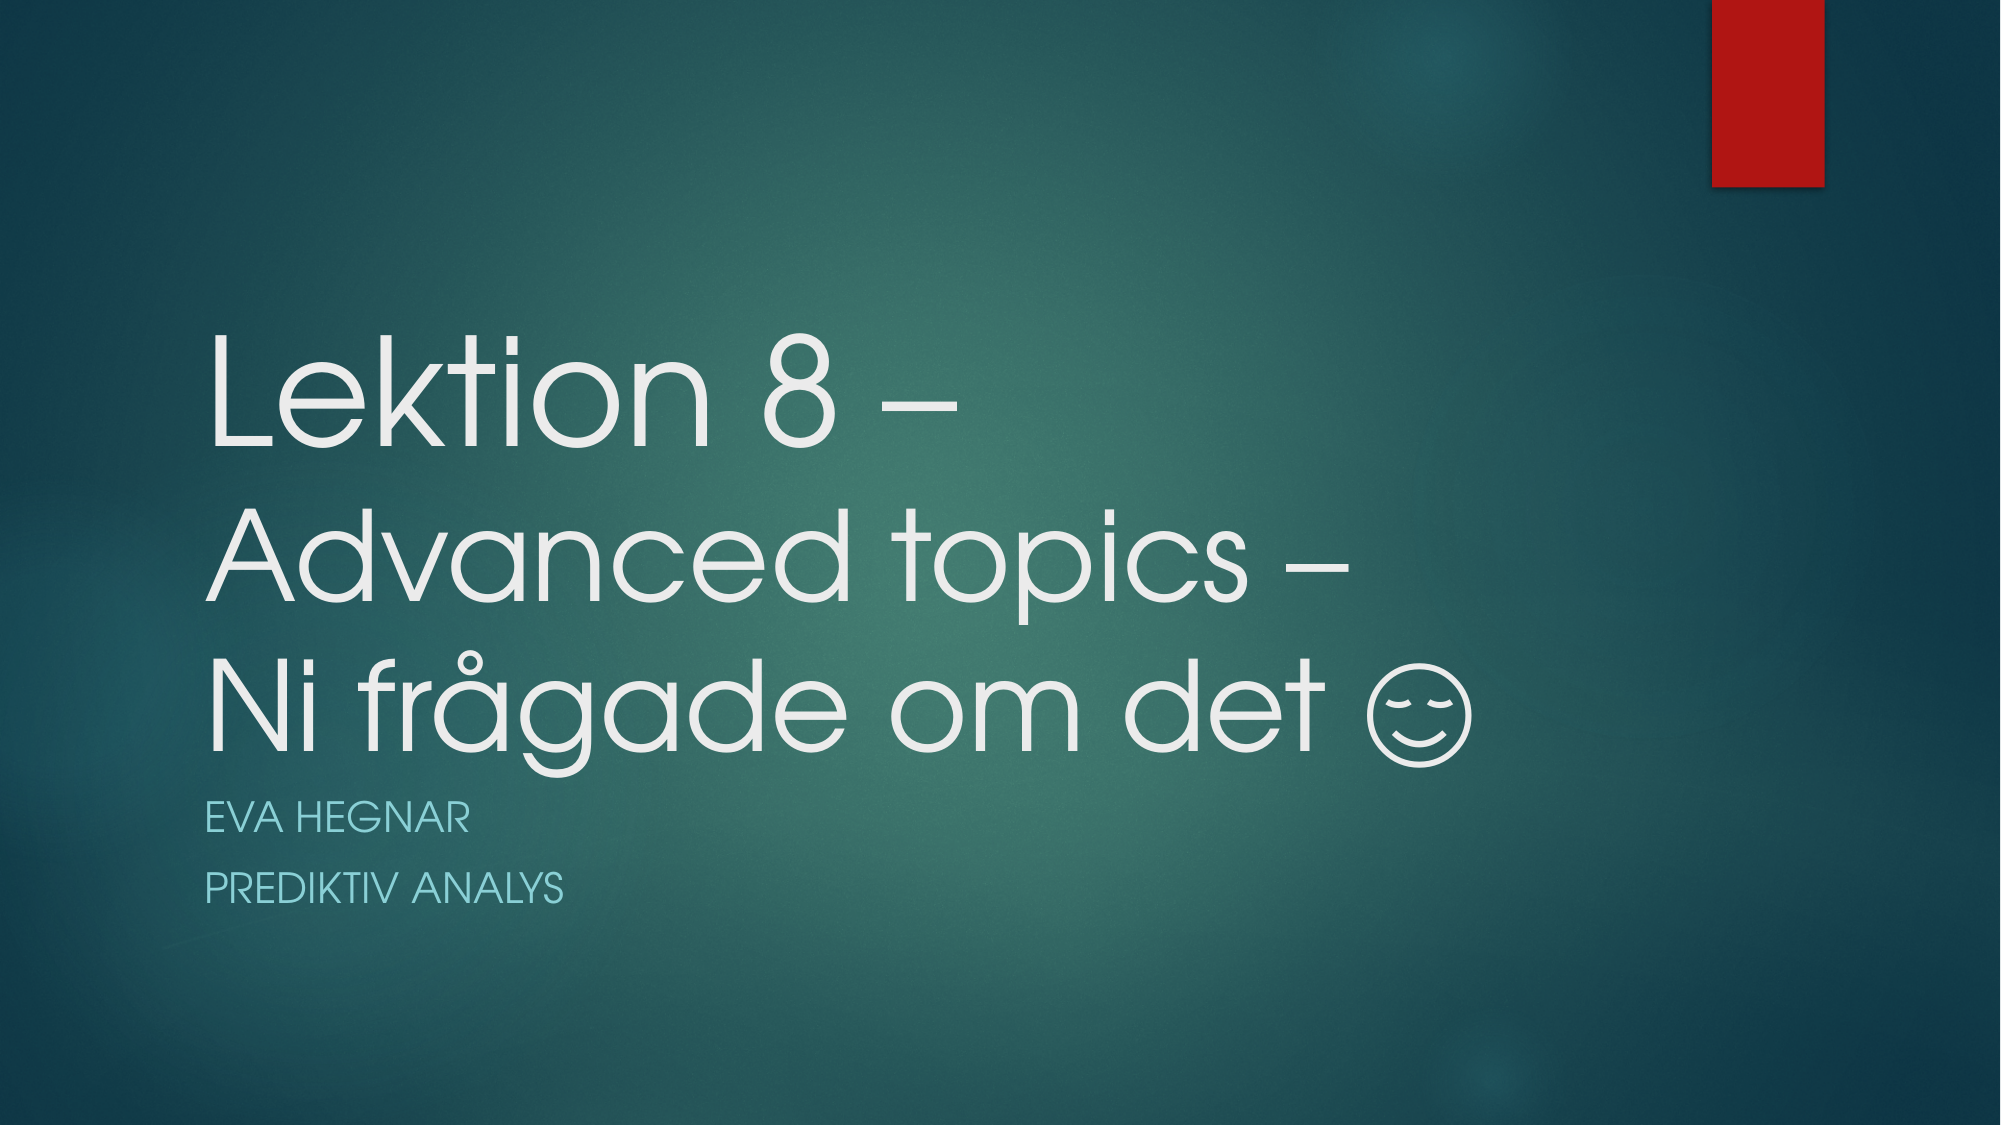

# Lektion 8 – Advanced topics – Ni frågade om det 😌
Eva Hegnar
Prediktiv analys